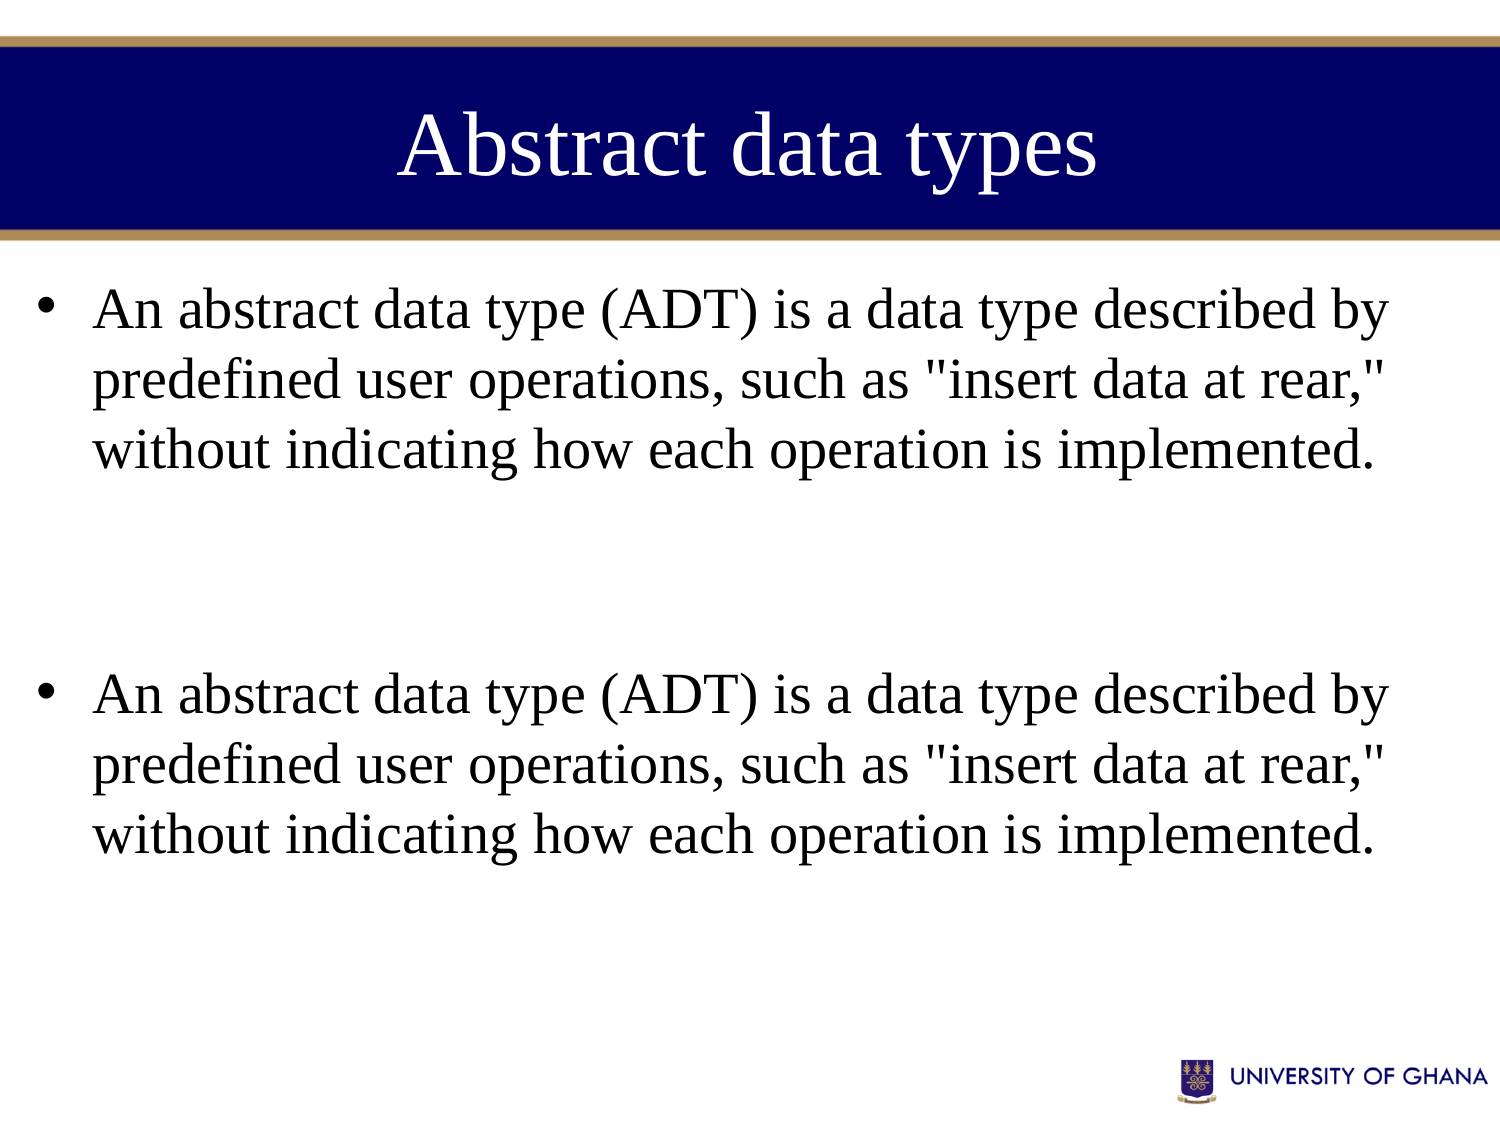

# Abstract data types
An abstract data type (ADT) is a data type described by predefined user operations, such as "insert data at rear," without indicating how each operation is implemented.

An abstract data type (ADT) is a data type described by predefined user operations, such as "insert data at rear," without indicating how each operation is implemented.